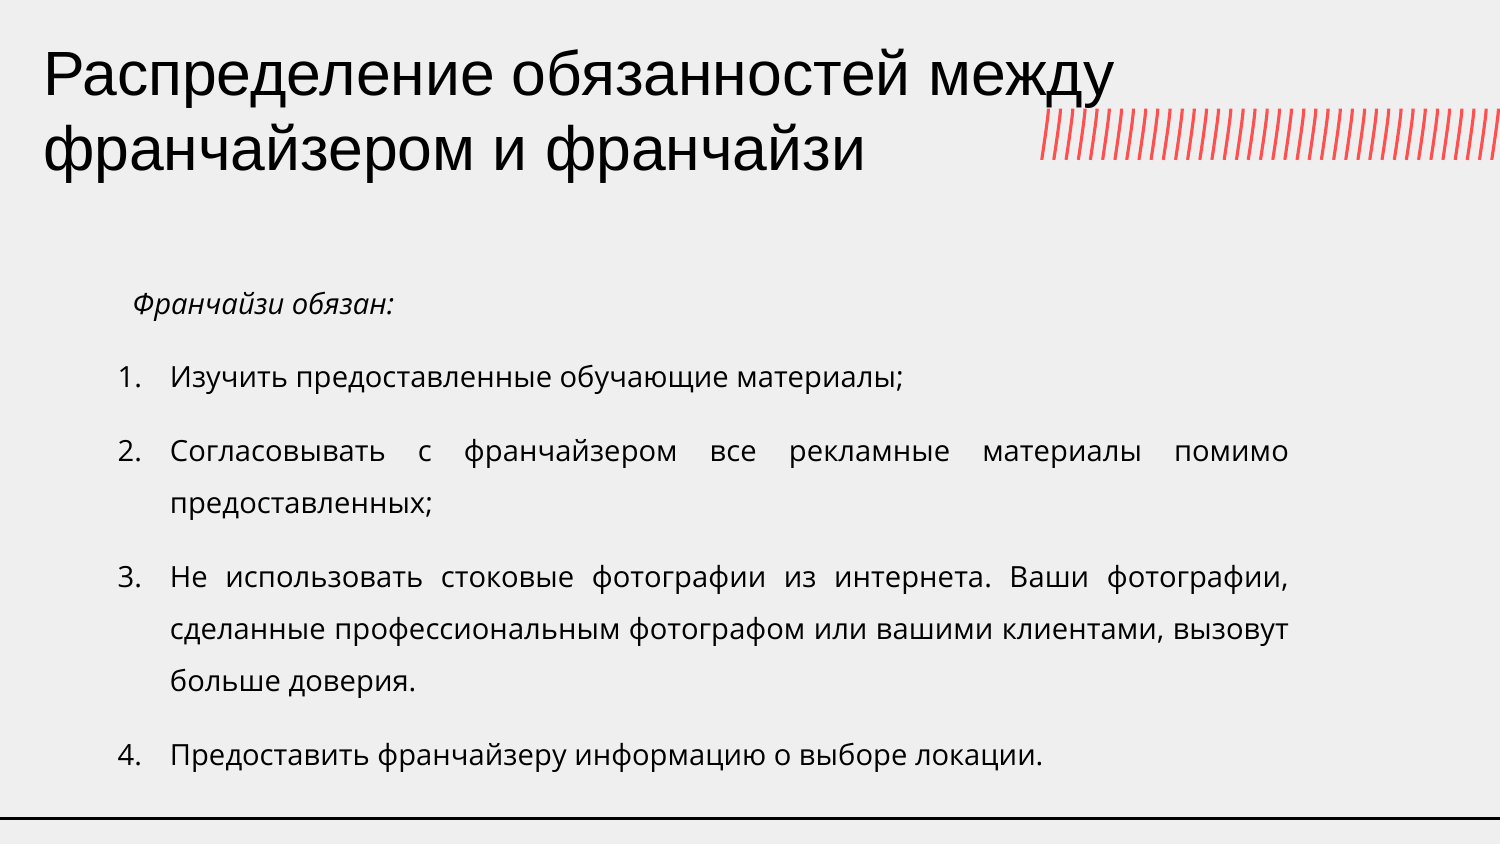

# Распределение обязанностей между франчайзером и франчайзи
Франчайзи обязан:
Изучить предоставленные обучающие материалы;
Согласовывать с франчайзером все рекламные материалы помимо предоставленных;
Не использовать стоковые фотографии из интернета. Ваши фотографии, сделанные профессиональным фотографом или вашими клиентами, вызовут больше доверия.
Предоставить франчайзеру информацию о выборе локации.